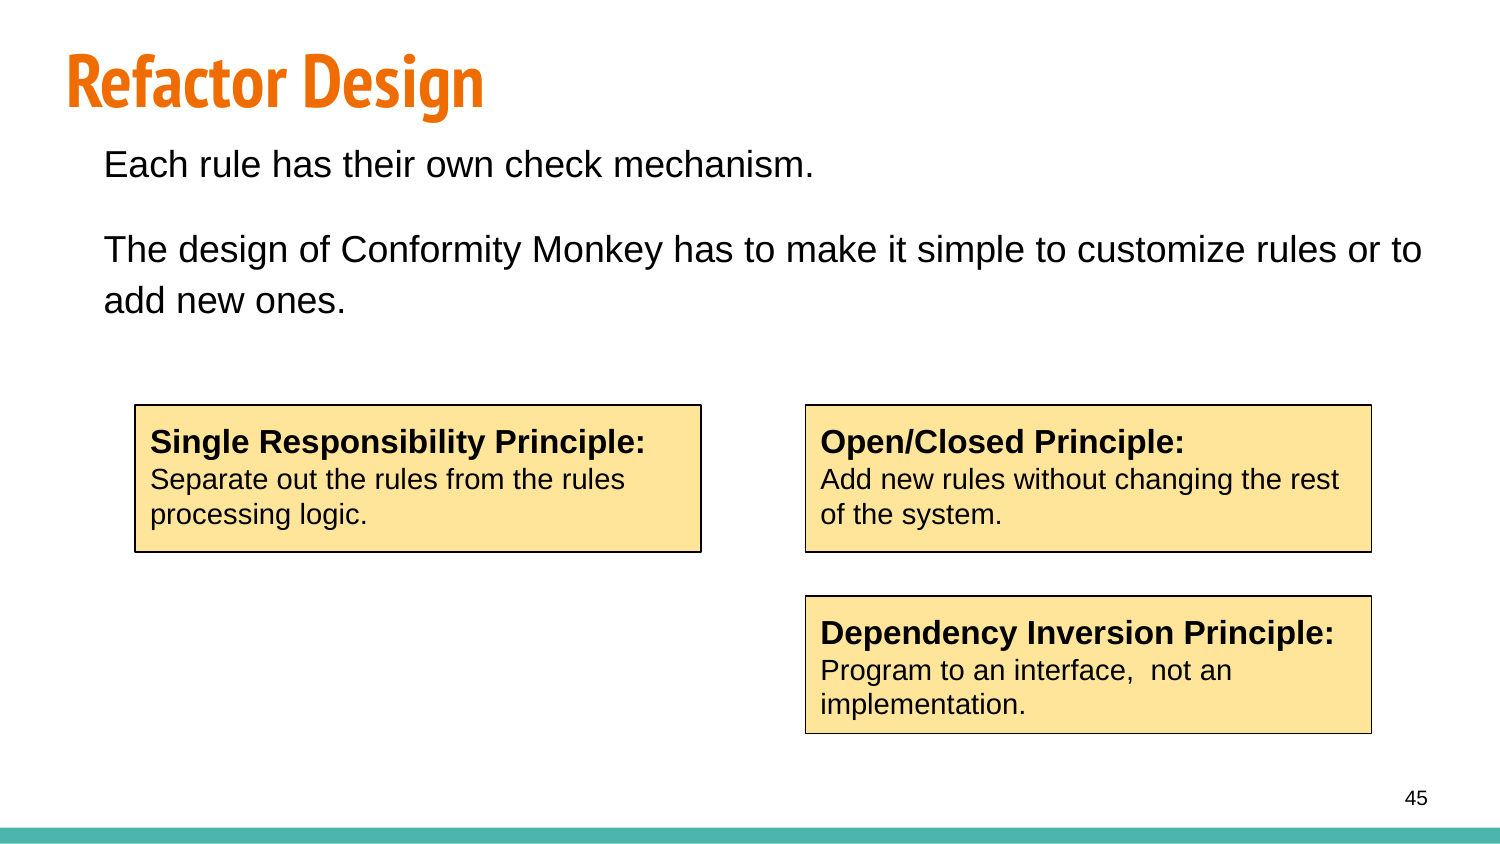

Refactor Design
Each rule has their own check mechanism.
The design of Conformity Monkey has to make it simple to customize rules or to add new ones.
Single Responsibility Principle:
Separate out the rules from the rules processing logic.

Open/Closed Principle:
Add new rules without changing the rest of the system.

Dependency Inversion Principle:
Program to an interface,  not an implementation.
45